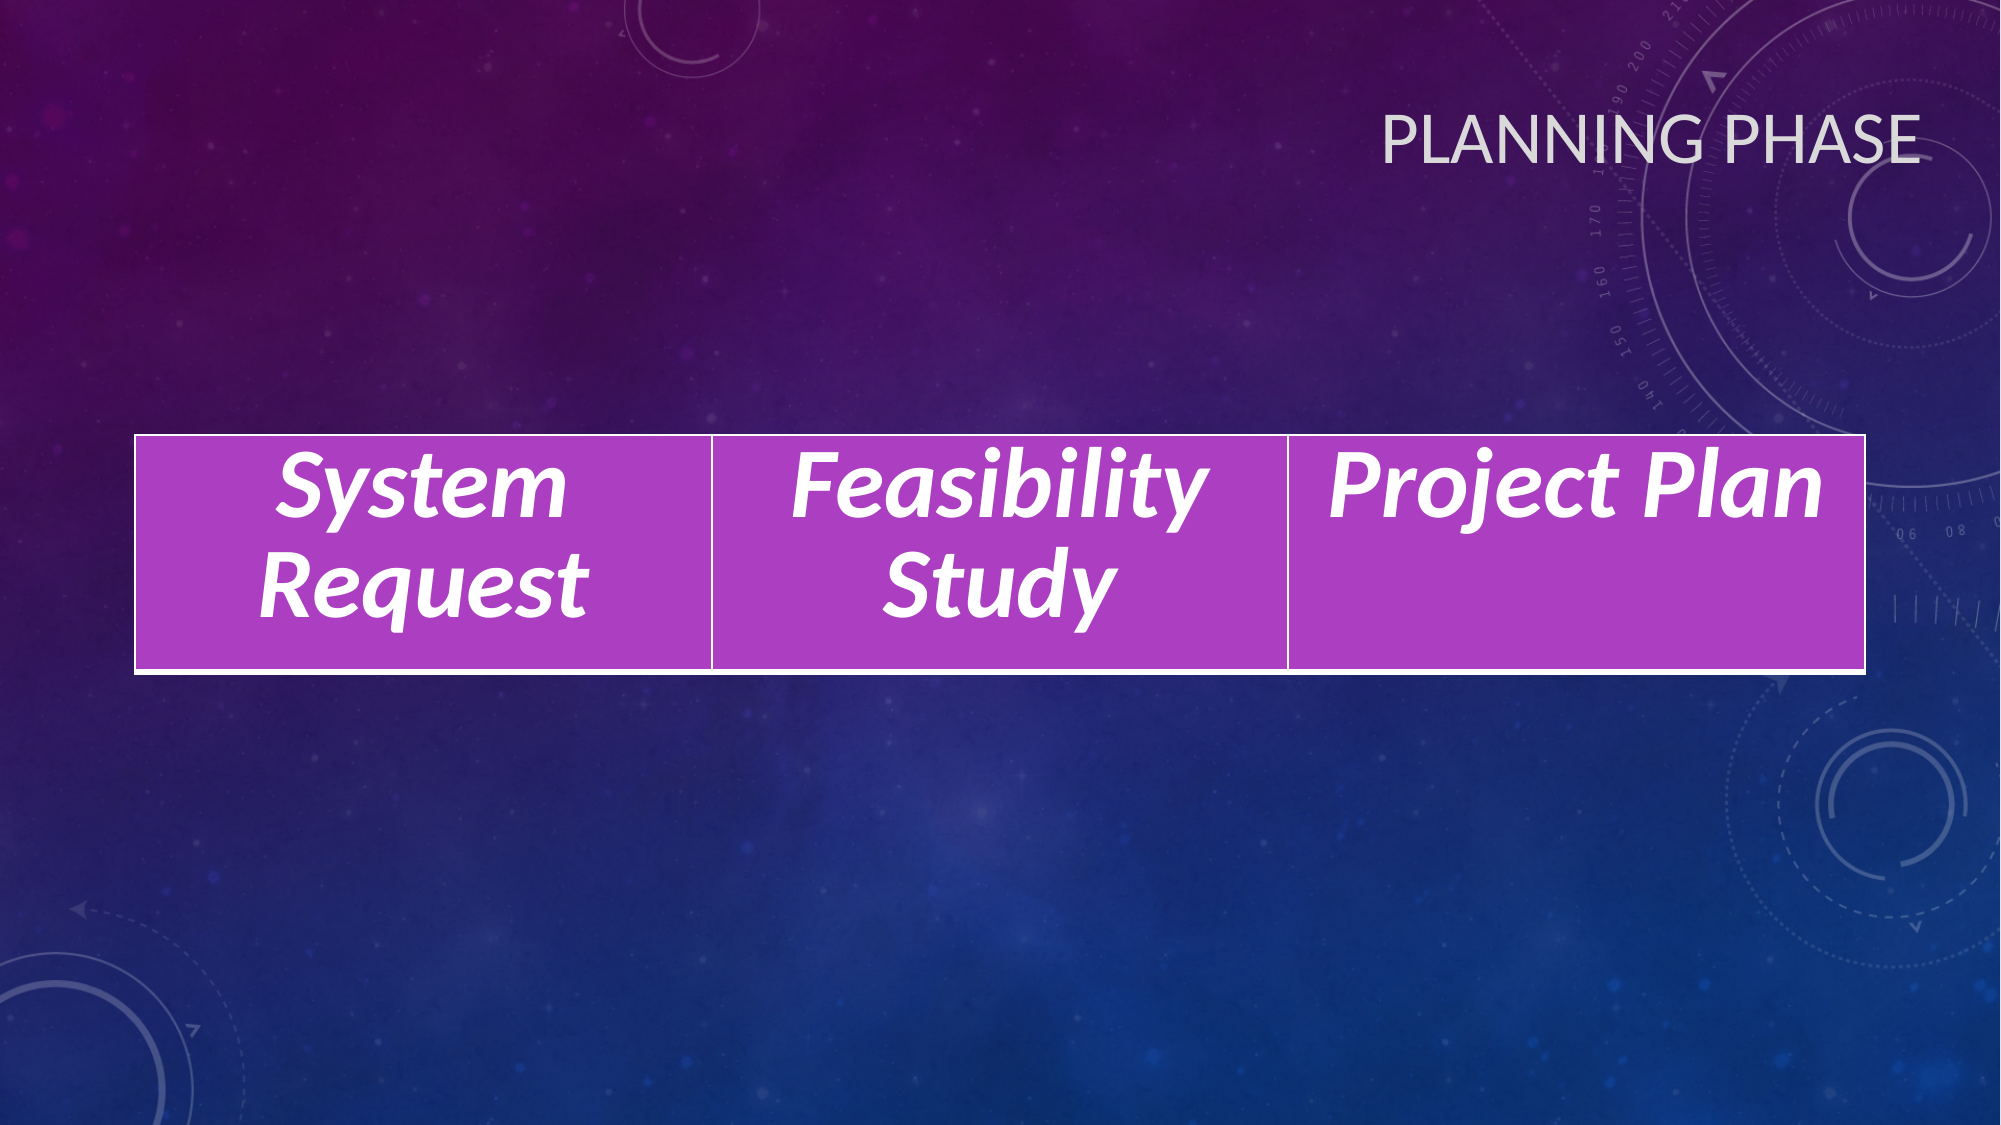

Planning phase
| System Request | Feasibility Study | Project Plan |
| --- | --- | --- |